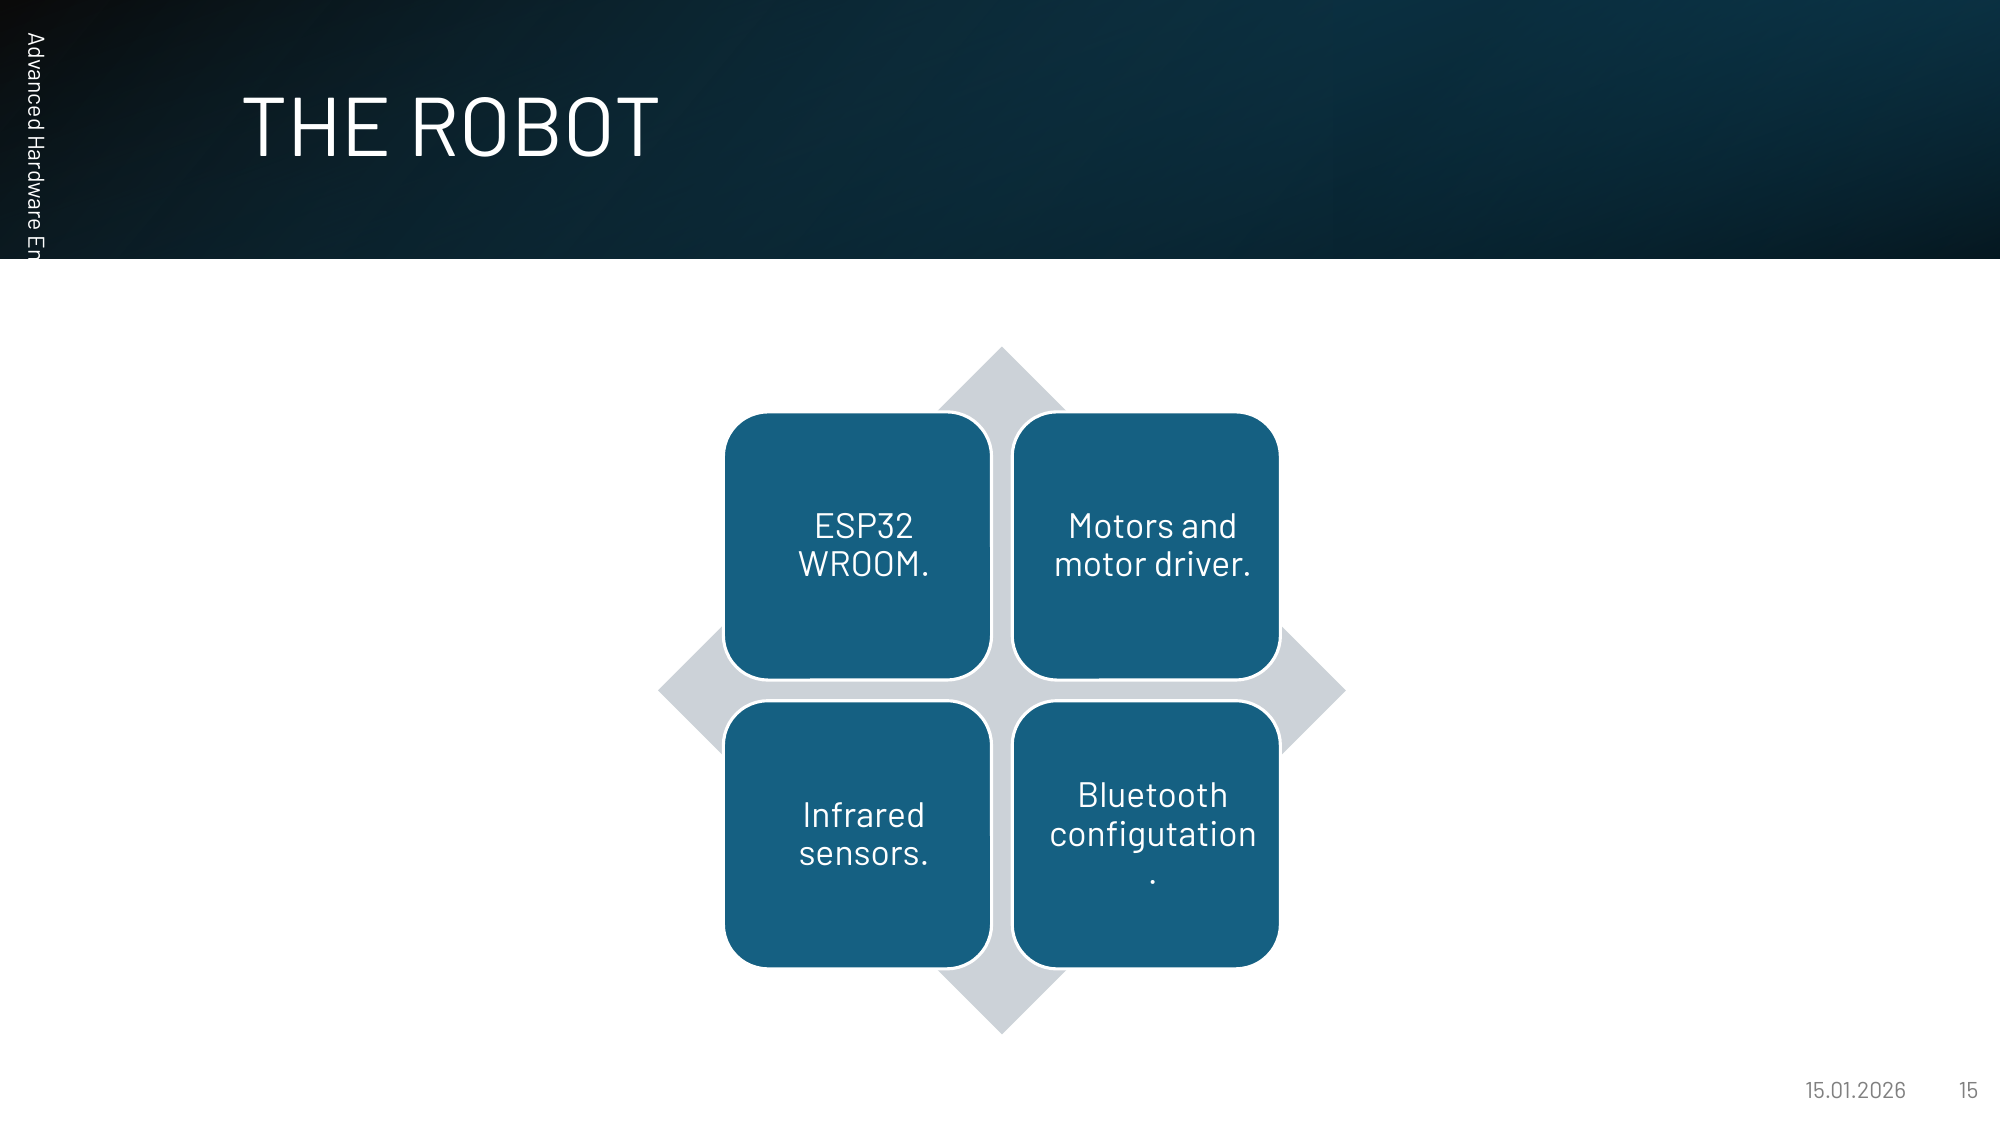

# THE ROBOT
Advanced Hardware Engineering
ESP32 WROOM.
Motors and motor driver.
Infrared sensors.
Bluetooth configutation.
15.01.2026
15